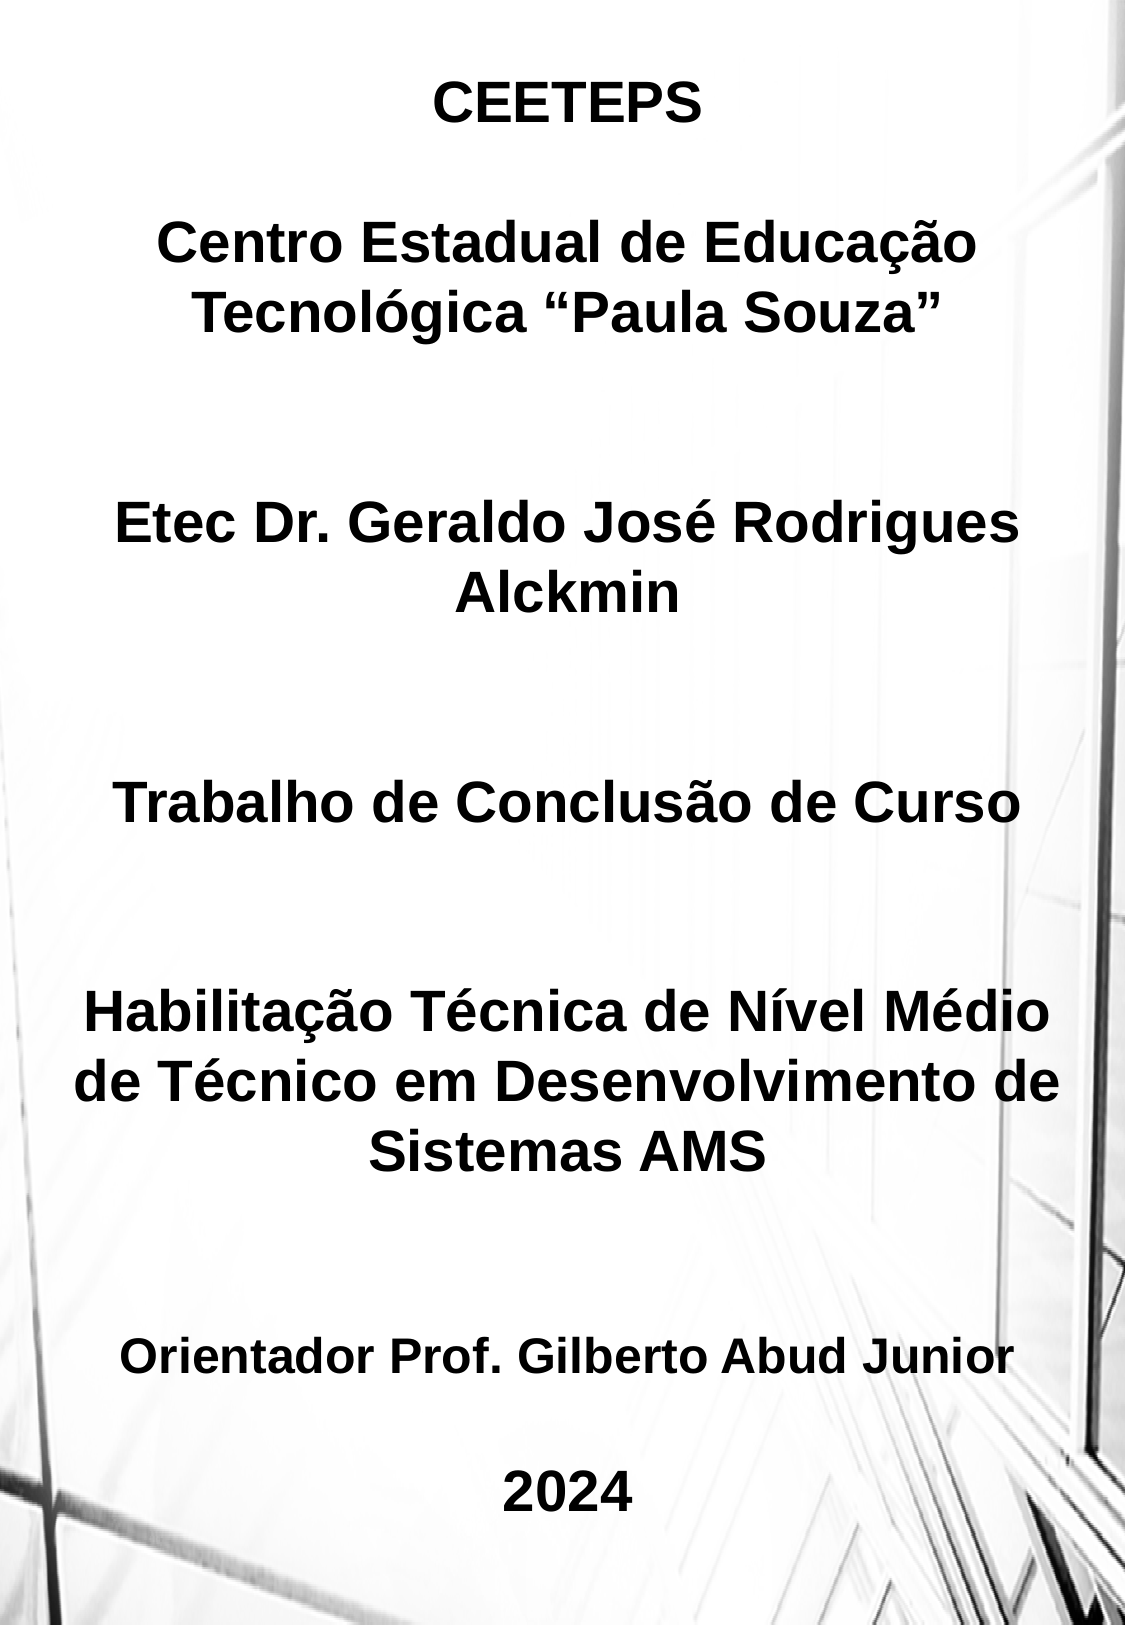

CEETEPS

Centro Estadual de Educação Tecnológica “Paula Souza”

Etec Dr. Geraldo José Rodrigues Alckmin

Trabalho de Conclusão de Curso

Habilitação Técnica de Nível Médio de Técnico em Desenvolvimento de Sistemas AMS

Orientador Prof. Gilberto Abud Junior

2024